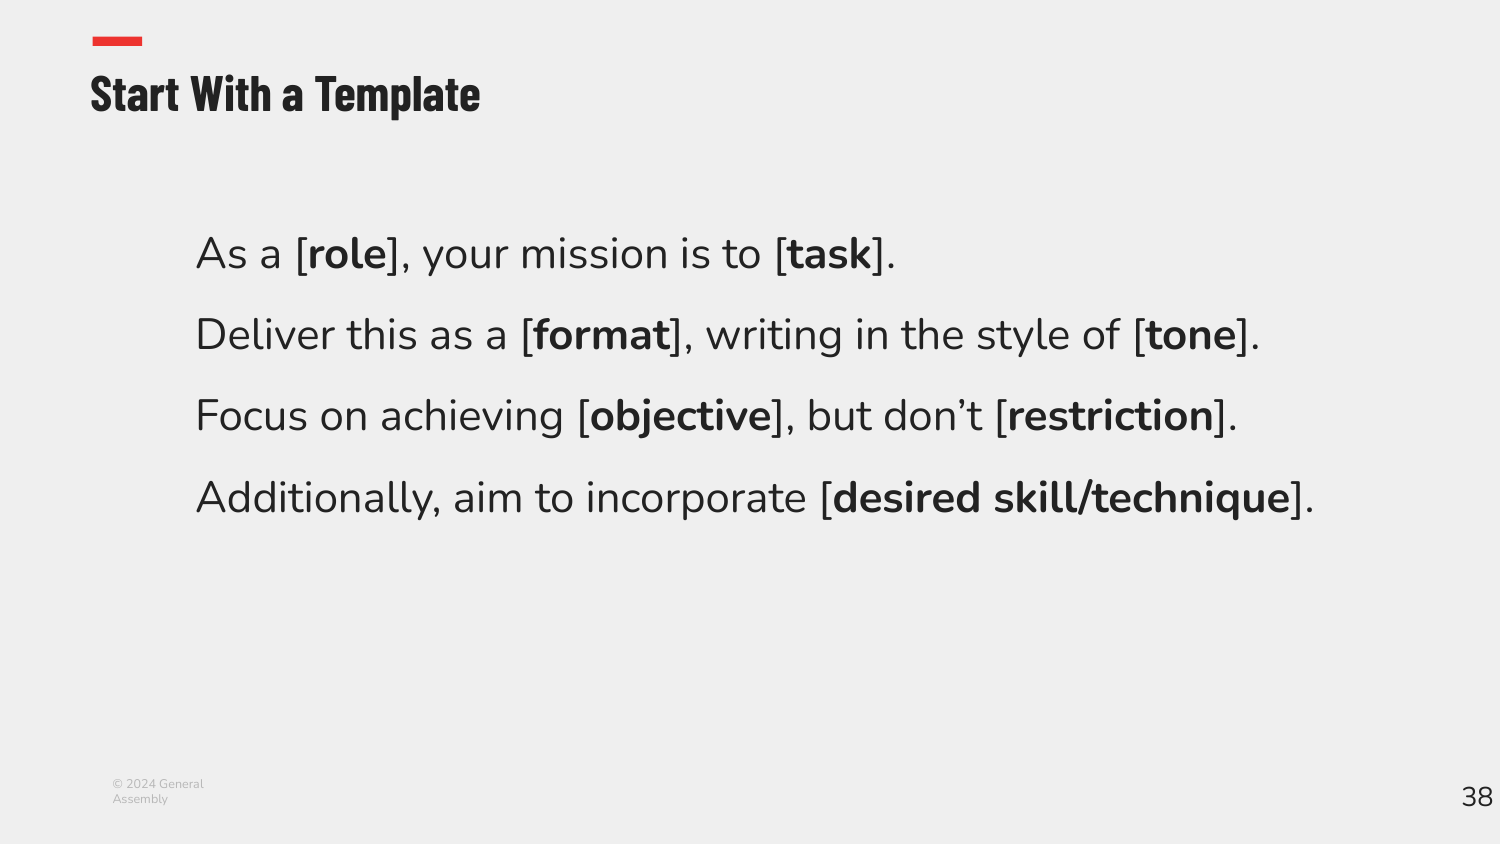

# Start With a Template
As a [role], your mission is to [task].
Deliver this as a [format], writing in the style of [tone].
Focus on achieving [objective], but don’t [restriction].
Additionally, aim to incorporate [desired skill/technique].
38